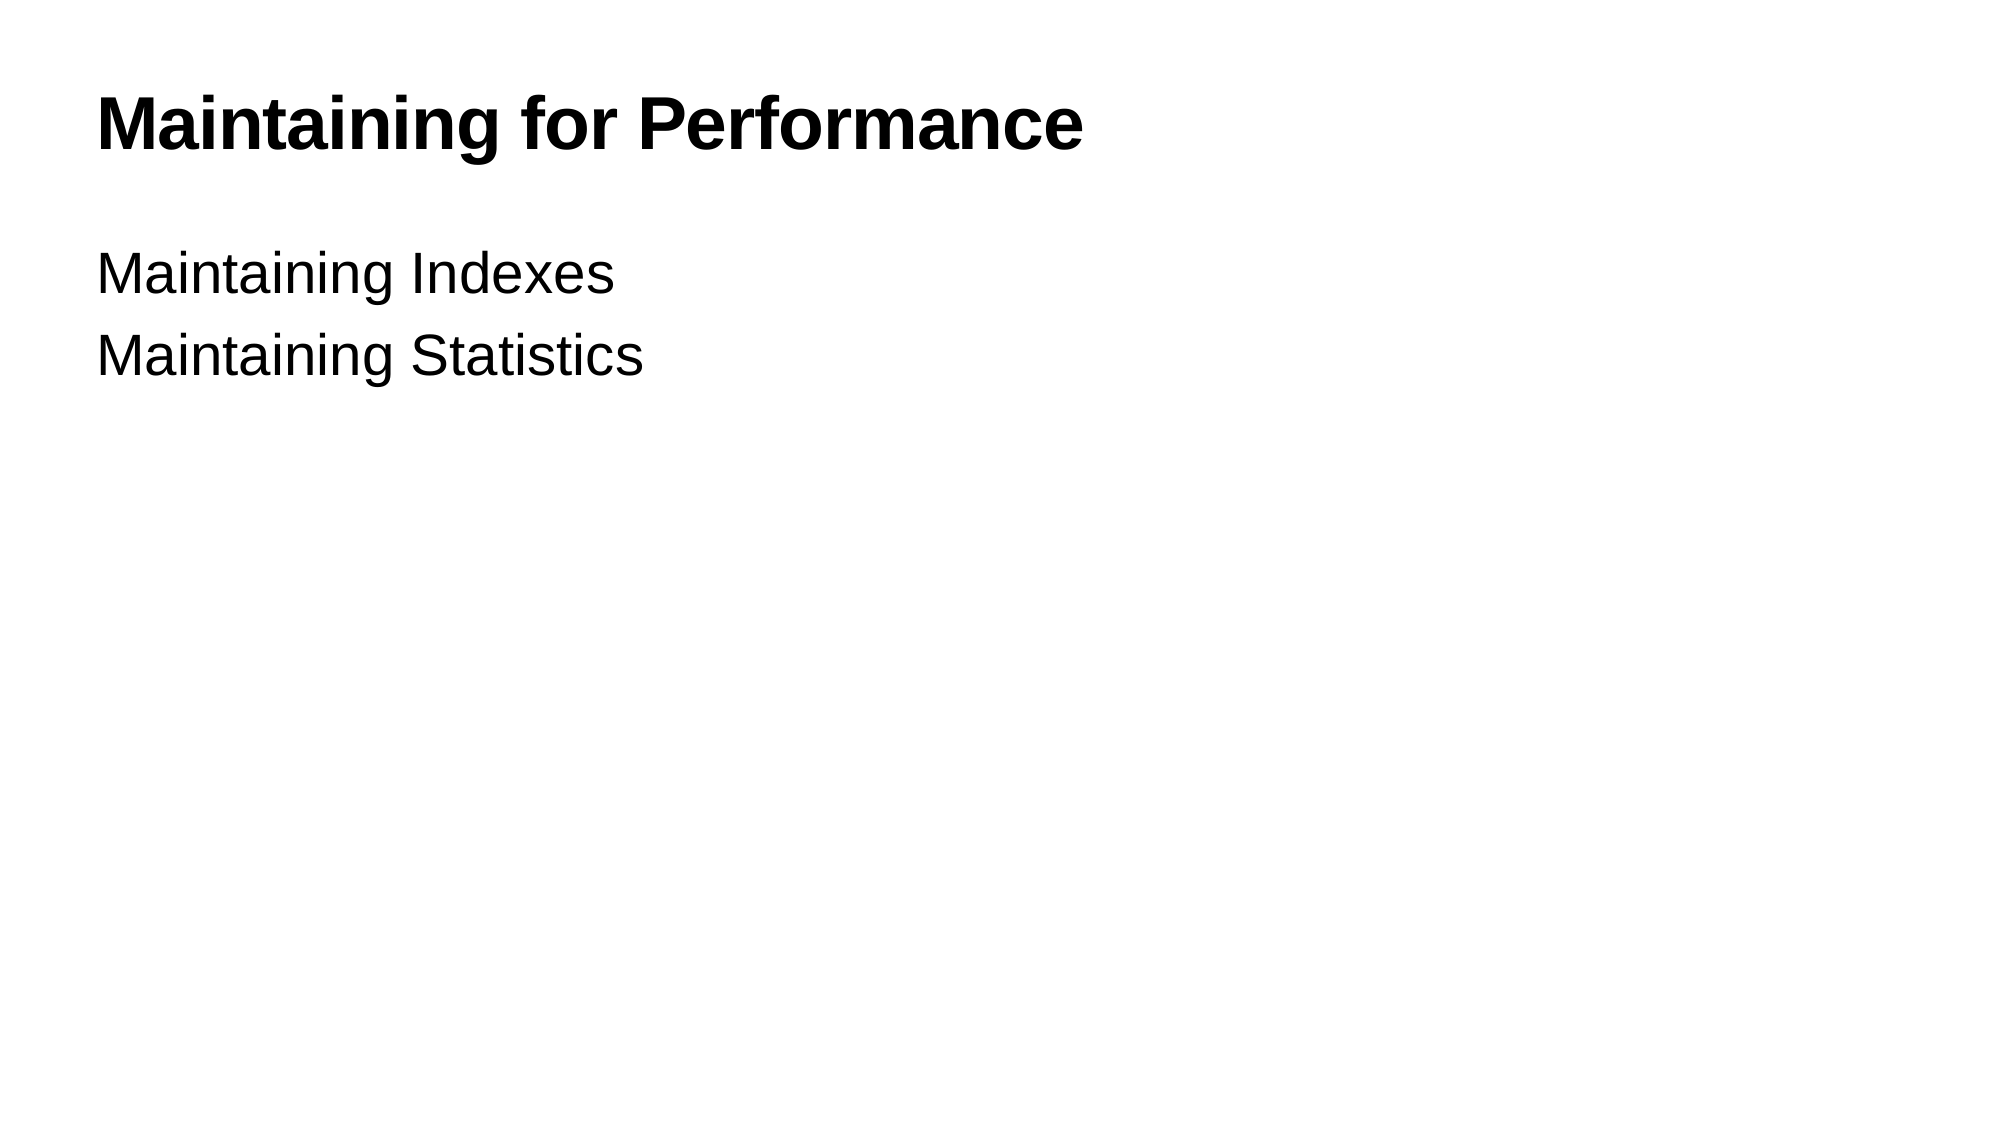

# Maintaining for Performance
Maintaining Indexes
Maintaining Statistics